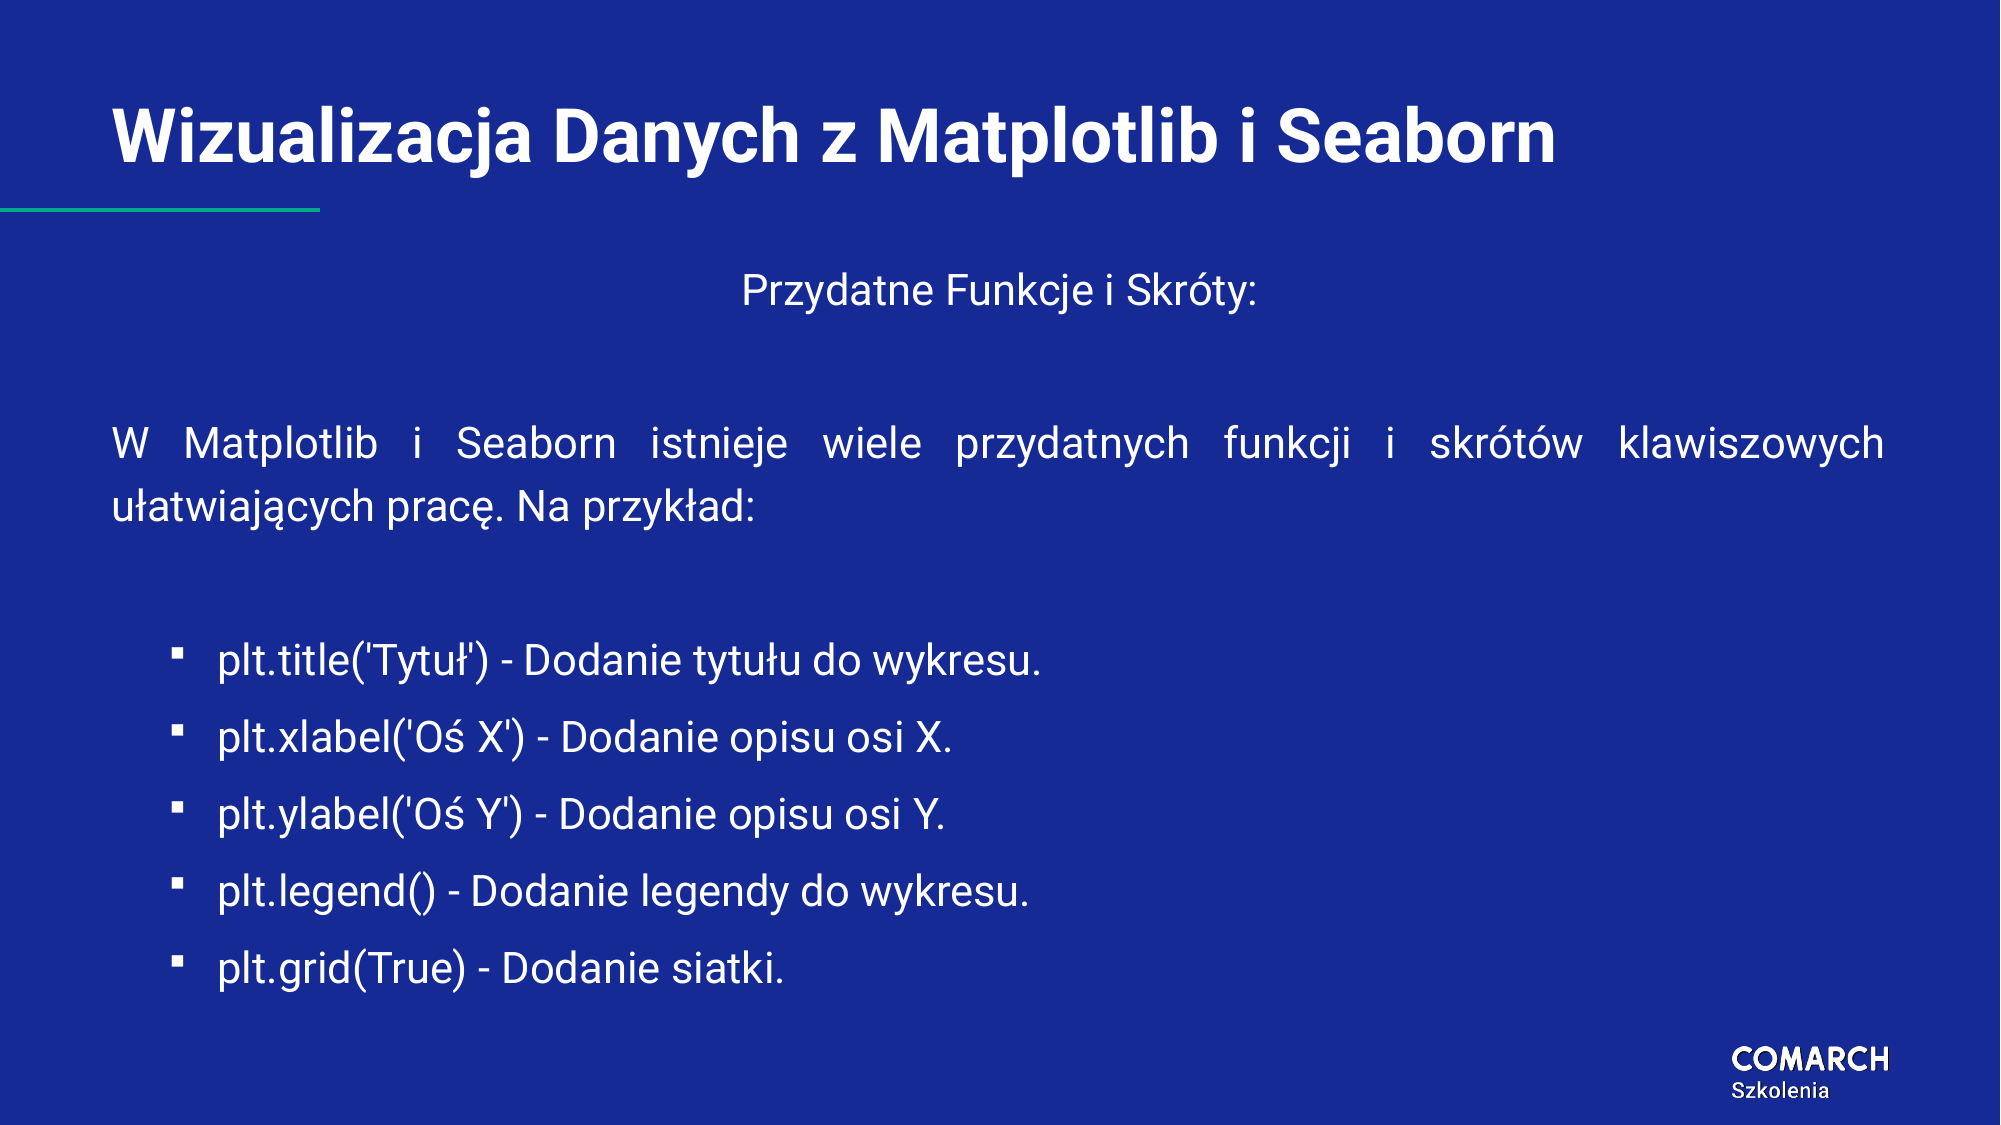

# Wizualizacja Danych z Matplotlib i Seaborn
Przydatne Funkcje i Skróty:

W Matplotlib i Seaborn istnieje wiele przydatnych funkcji i skrótów klawiszowych ułatwiających pracę. Na przykład:

plt.title('Tytuł') - Dodanie tytułu do wykresu.
plt.xlabel('Oś X') - Dodanie opisu osi X.
plt.ylabel('Oś Y') - Dodanie opisu osi Y.
plt.legend() - Dodanie legendy do wykresu.
plt.grid(True) - Dodanie siatki.